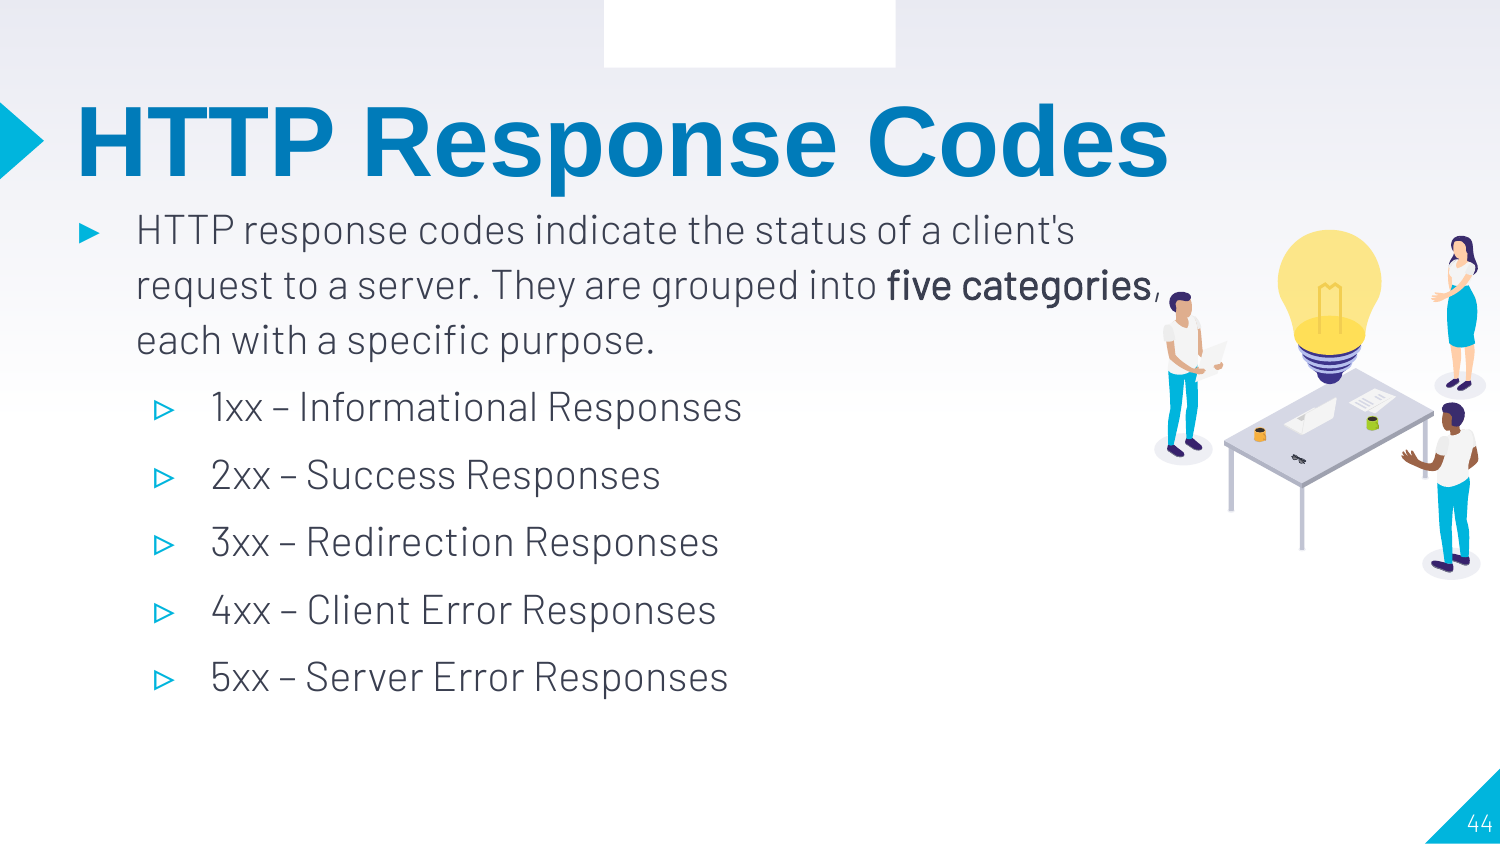

Section Overview

# HTTP Response Codes
HTTP response codes indicate the status of a client's request to a server. They are grouped into five categories, each with a specific purpose.
1xx – Informational Responses
2xx – Success Responses
3xx – Redirection Responses
4xx – Client Error Responses
5xx – Server Error Responses

44